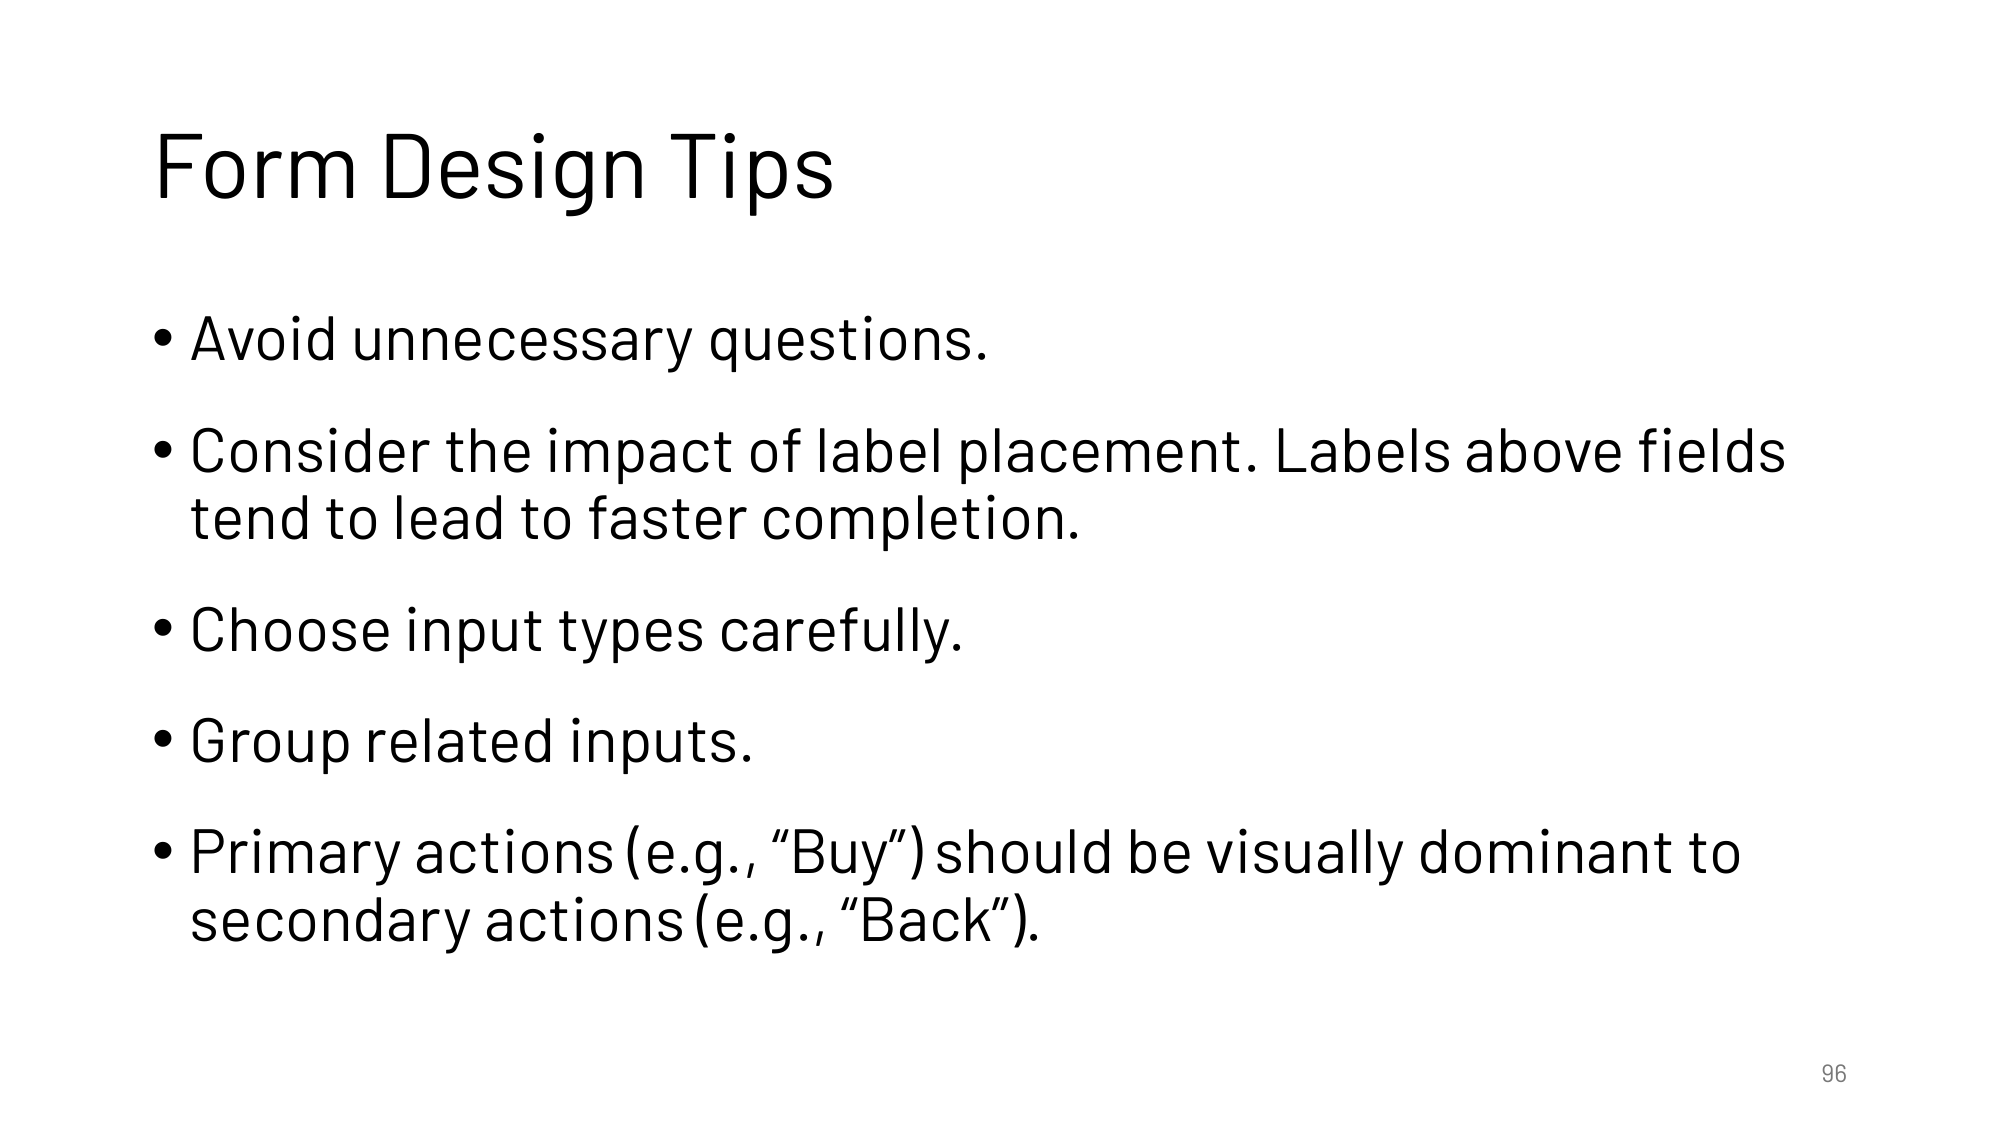

# Form Design Tips
Avoid unnecessary questions.
Consider the impact of label placement. Labels above fields tend to lead to faster completion.
Choose input types carefully.
Group related inputs.
Primary actions (e.g., “Buy”) should be visually dominant to secondary actions (e.g., “Back”).
96